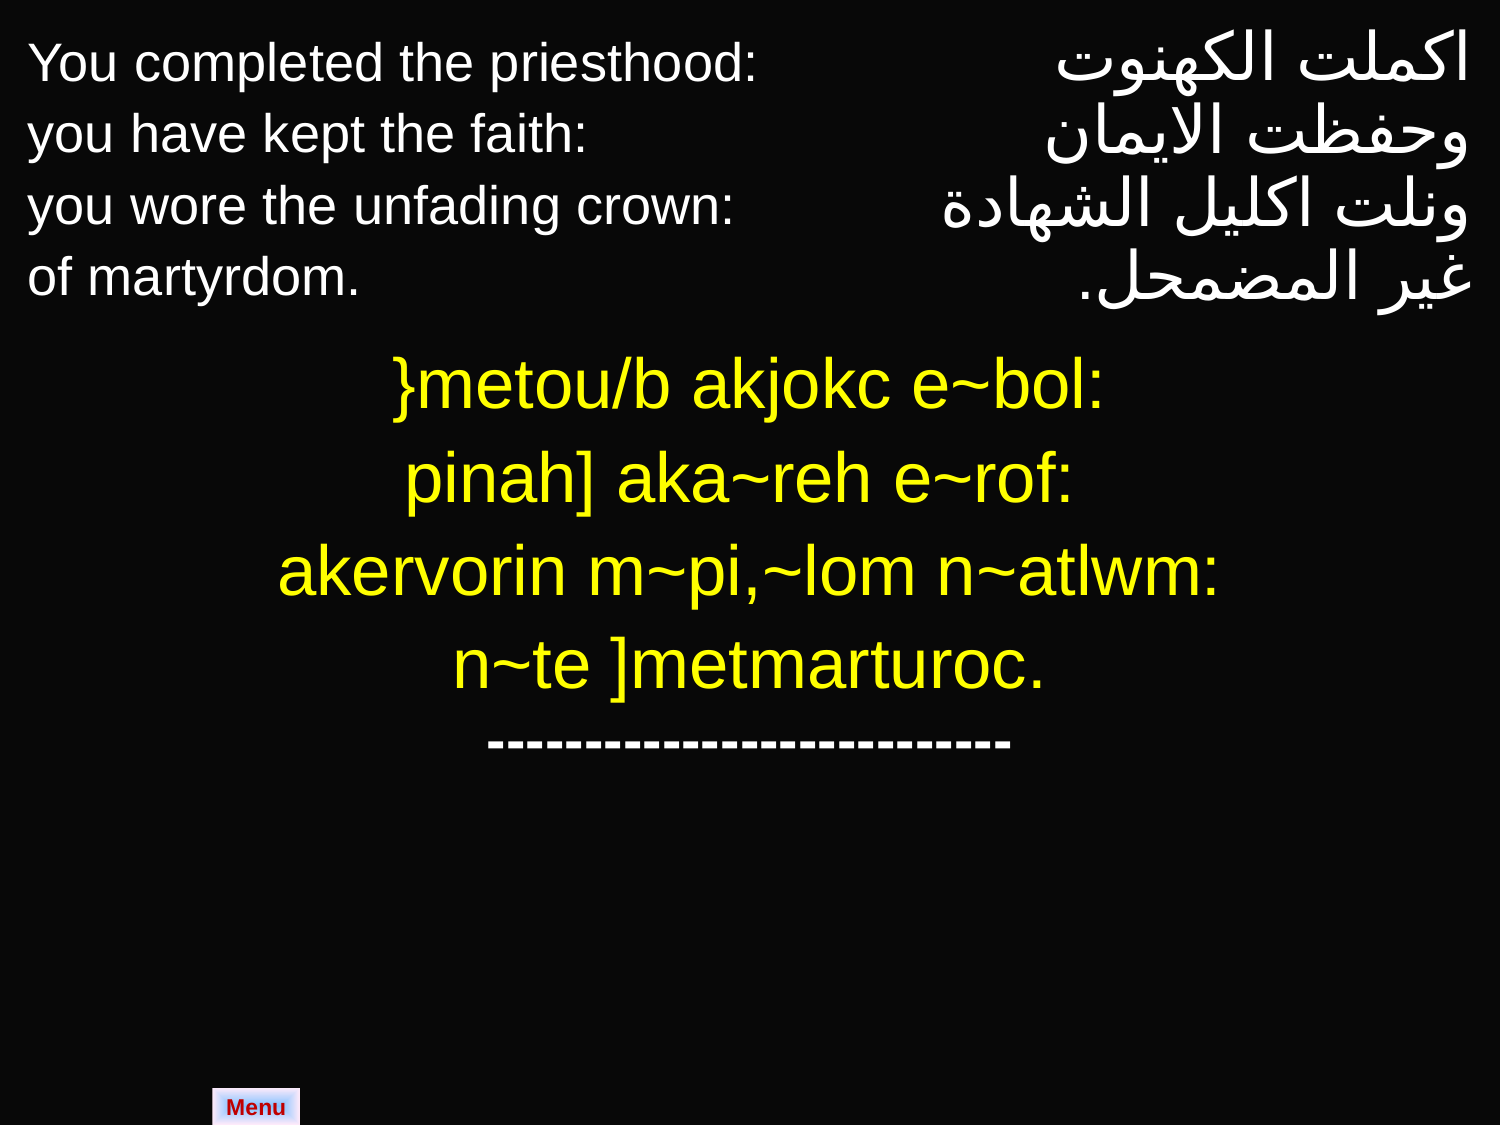

| You completed the priesthood: you have kept the faith: you wore the unfading crown: of martyrdom. | اكملت الكهنوت وحفظت الايمان ونلت اكليل الشهادة غير المضمحل. |
| --- | --- |
| }metou/b akjokc e~bol: pinah] aka~reh e~rof: akervorin m~pi,~lom n~atlwm: n~te ]metmarturoc. |  |
| --------------------------- |  |
Menu